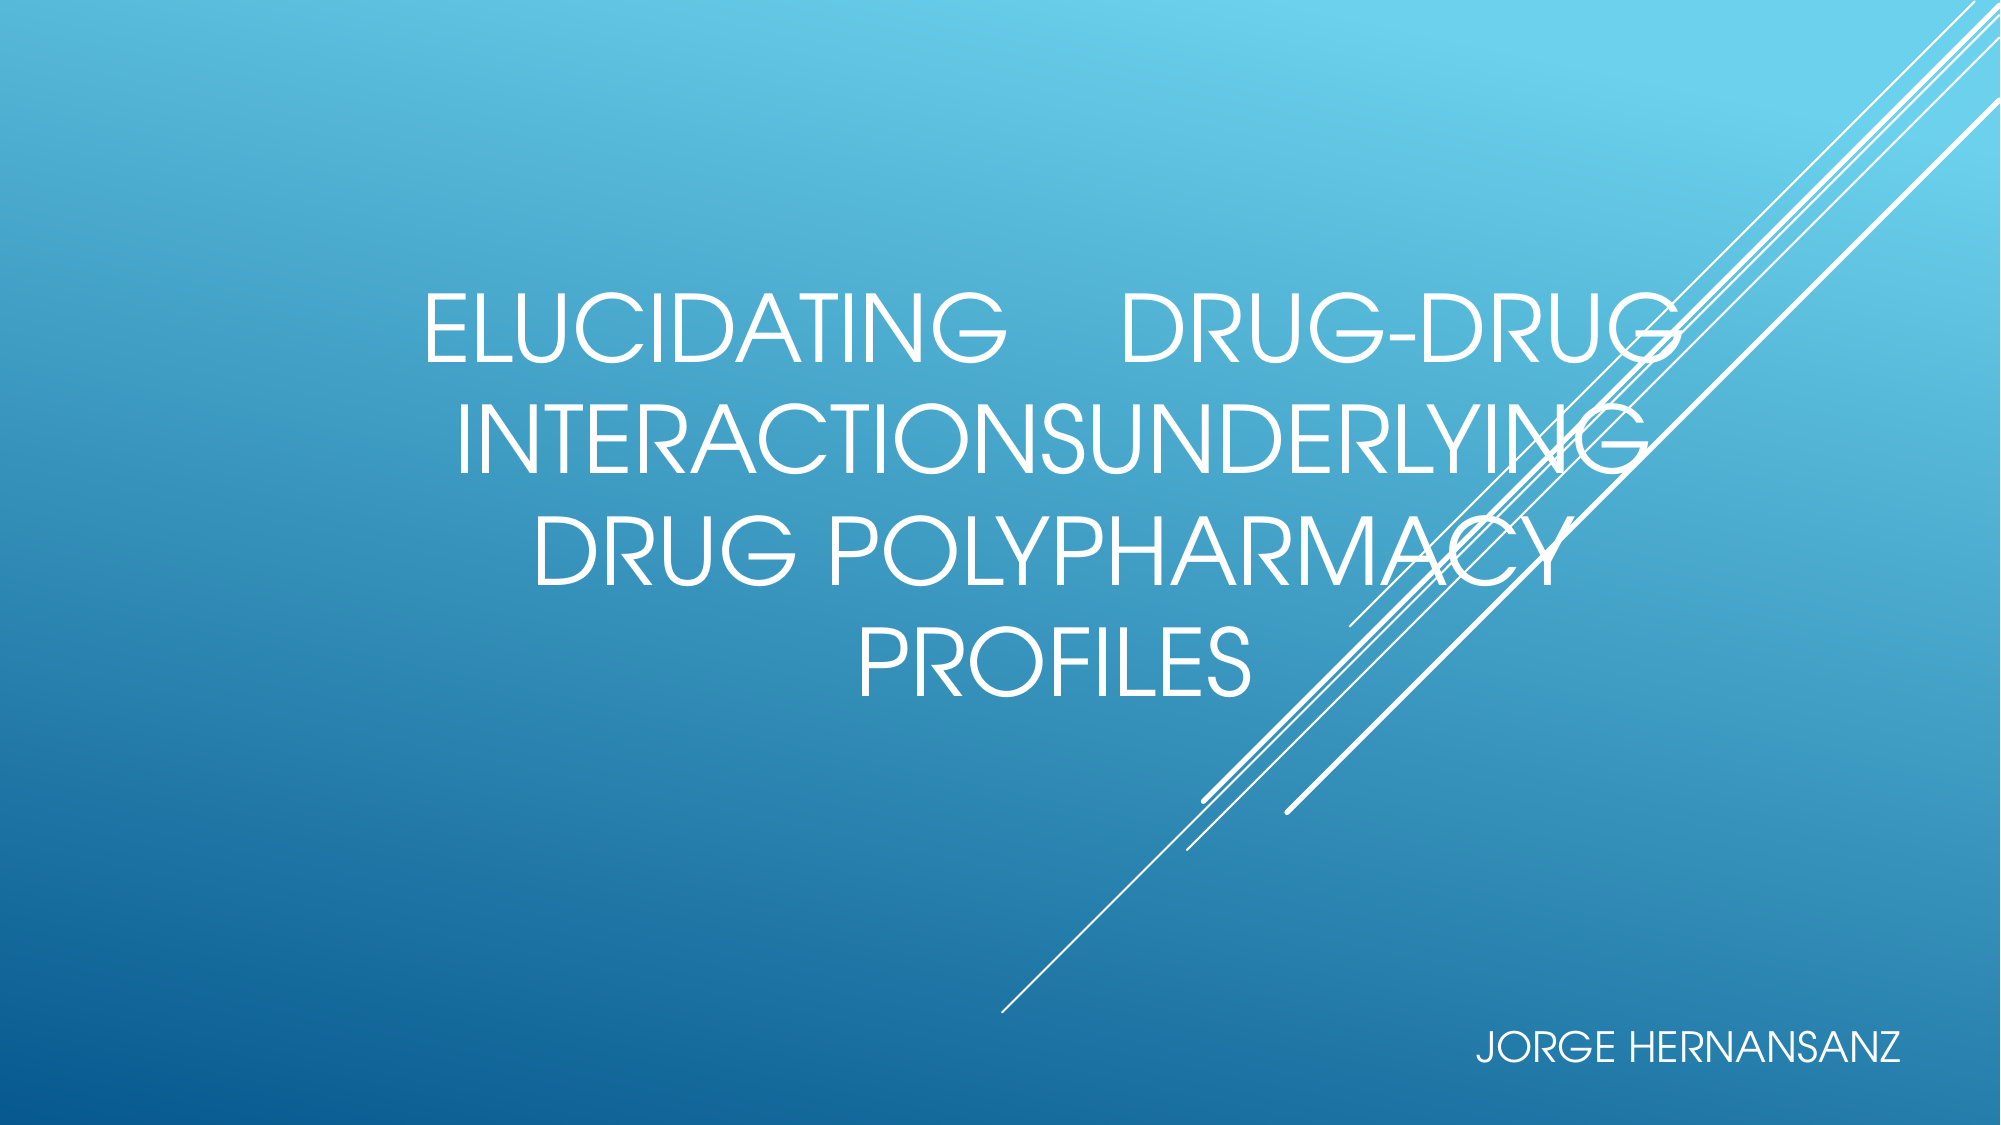

ELUCIDATING 	DRUG-DRUG INTERACTIONSUNDERLYING DRUG POLYPHARMACY PROFILES
Jorge Hernansanz